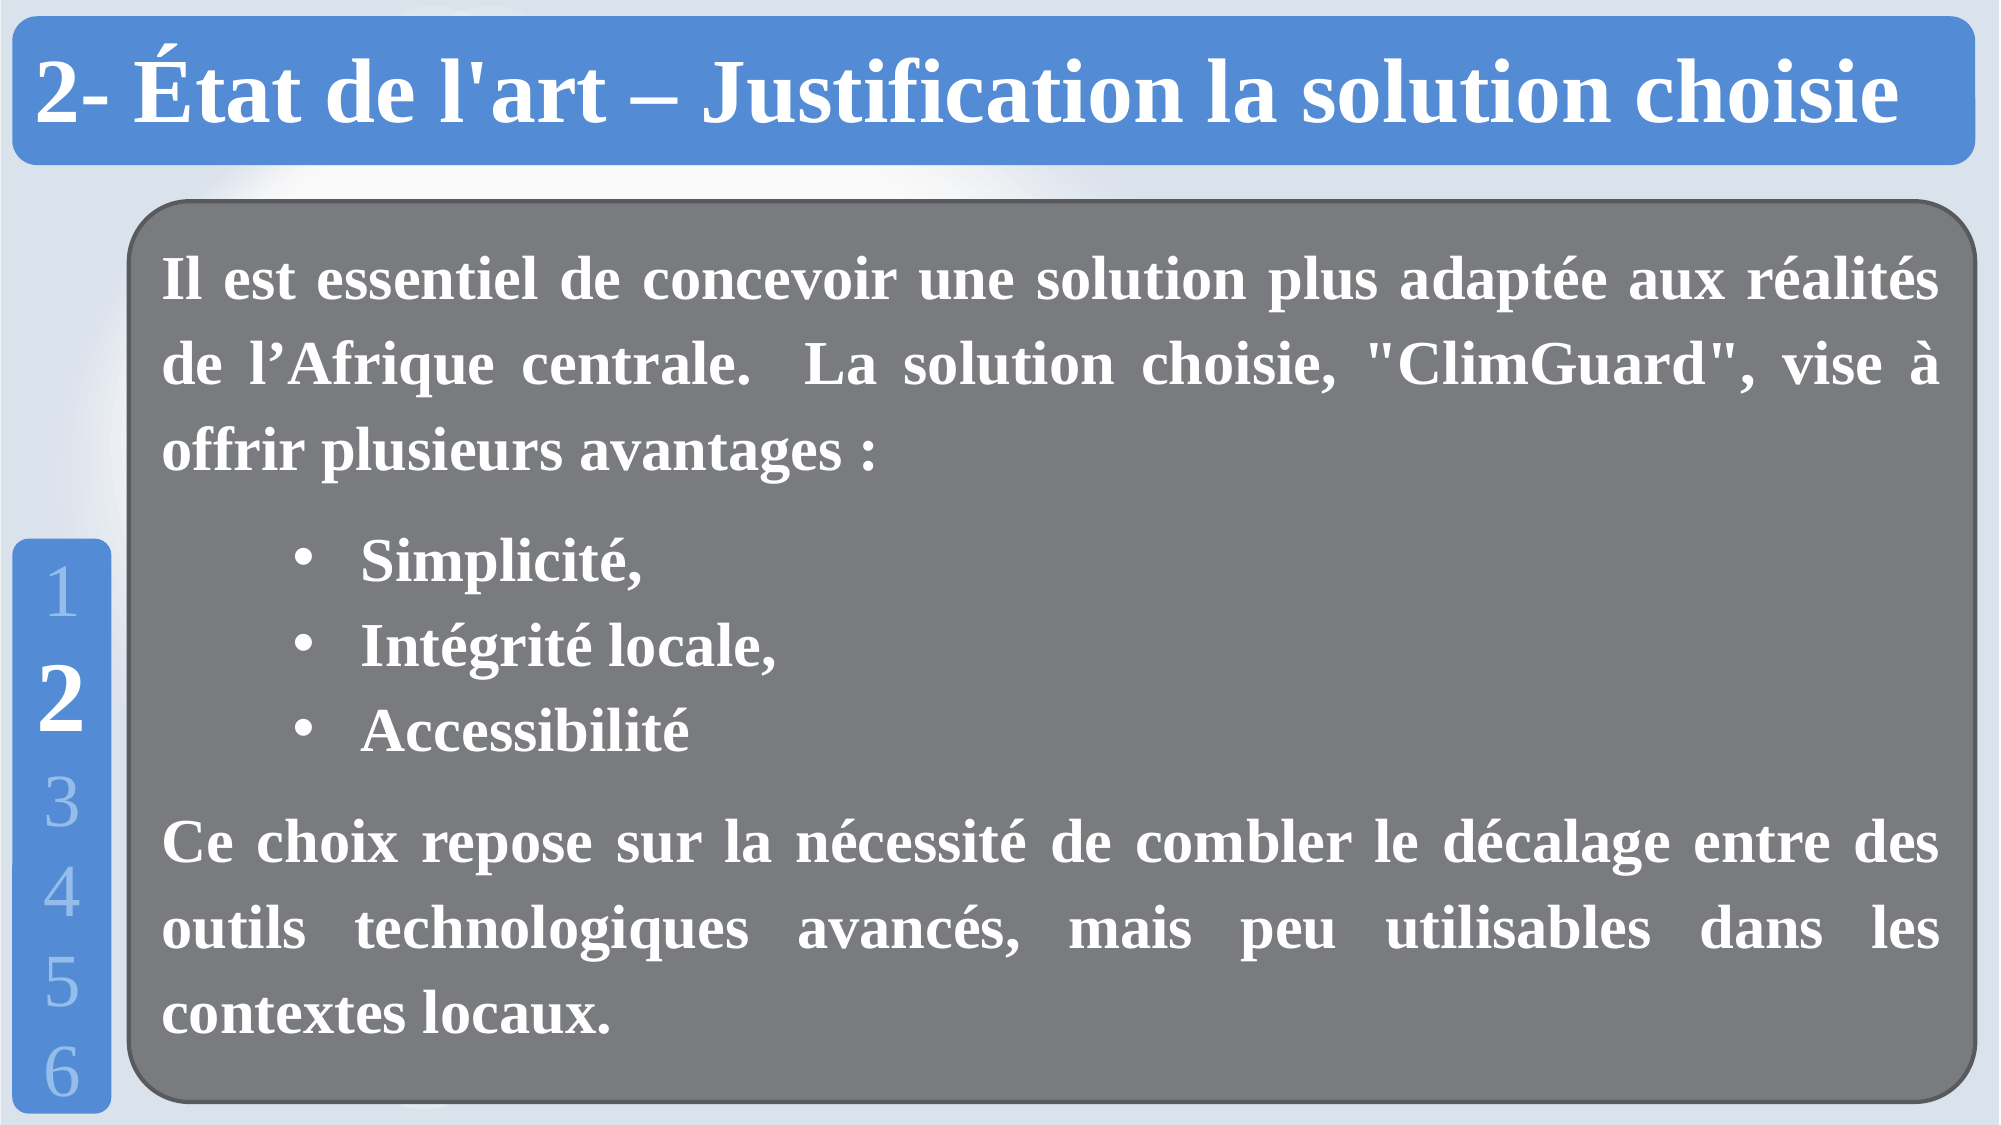

2- État de l'art – Justification la solution choisie
Il est essentiel de concevoir une solution plus adaptée aux réalités de l’Afrique centrale.  La solution choisie, "ClimGuard", vise à offrir plusieurs avantages :

Simplicité,
Intégrité locale,
Accessibilité

Ce choix repose sur la nécessité de combler le décalage entre des outils technologiques avancés, mais peu utilisables dans les contextes locaux.

123456